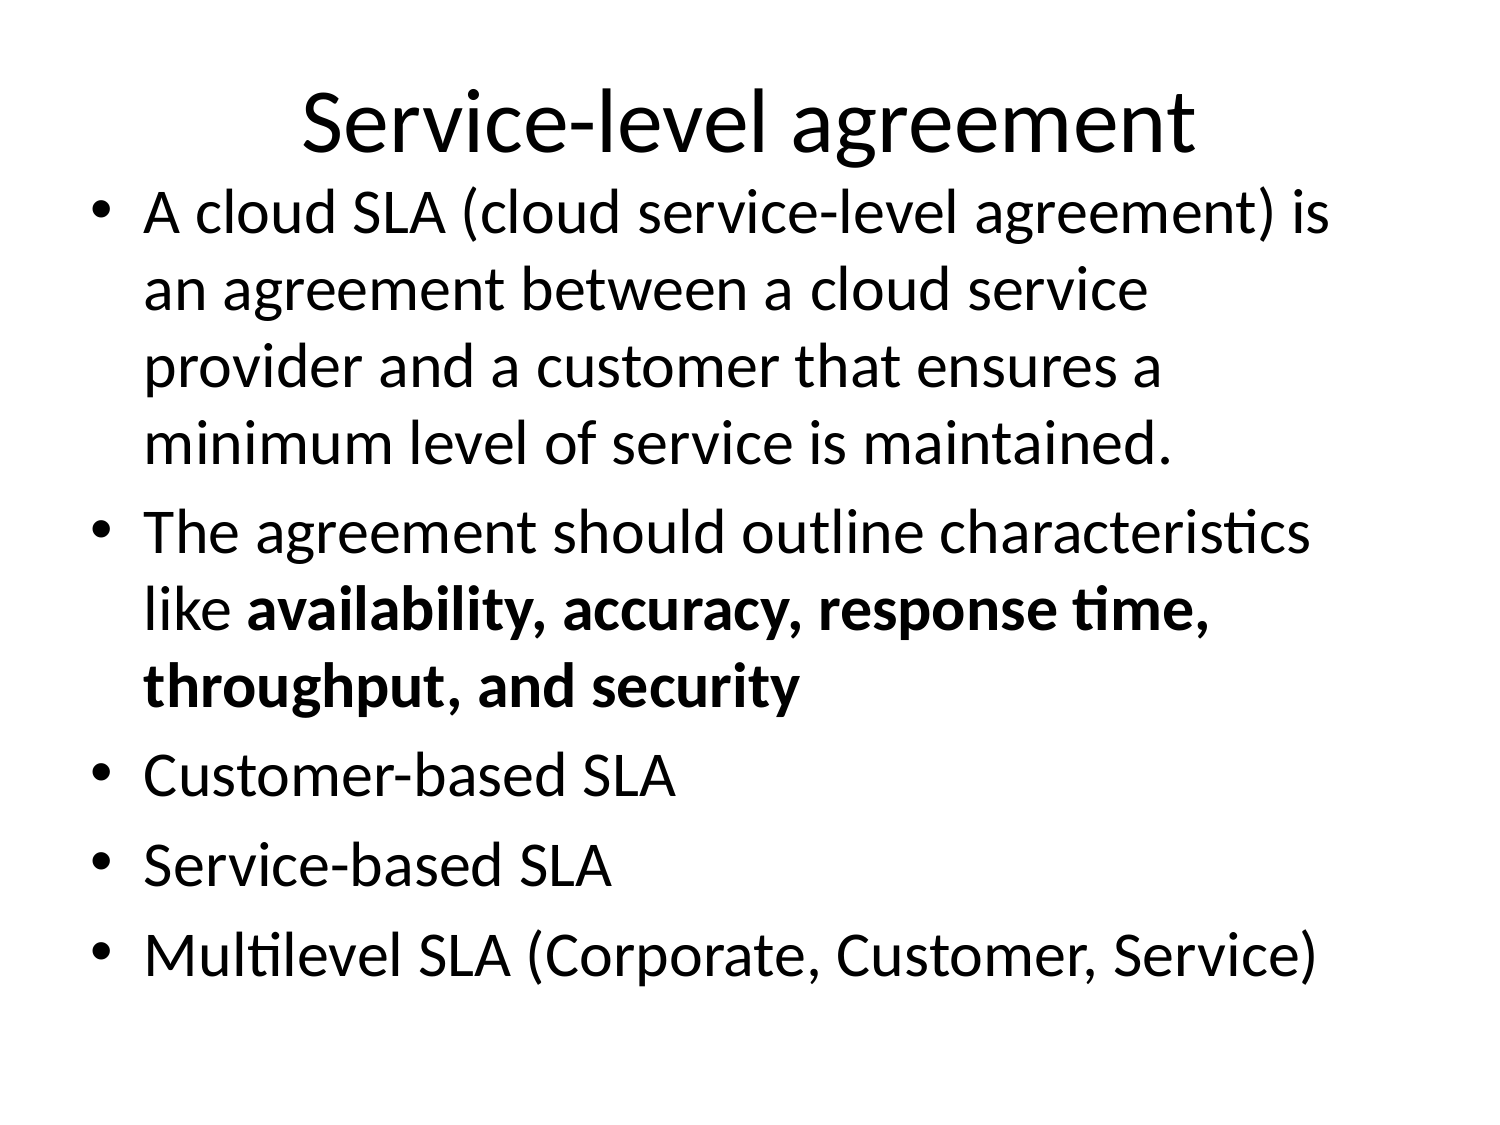

# Service-level agreement
A cloud SLA (cloud service-level agreement) is an agreement between a cloud service provider and a customer that ensures a minimum level of service is maintained.
The agreement should outline characteristics like availability, accuracy, response time, throughput, and security
Customer-based SLA
Service-based SLA
Multilevel SLA (Corporate, Customer, Service)